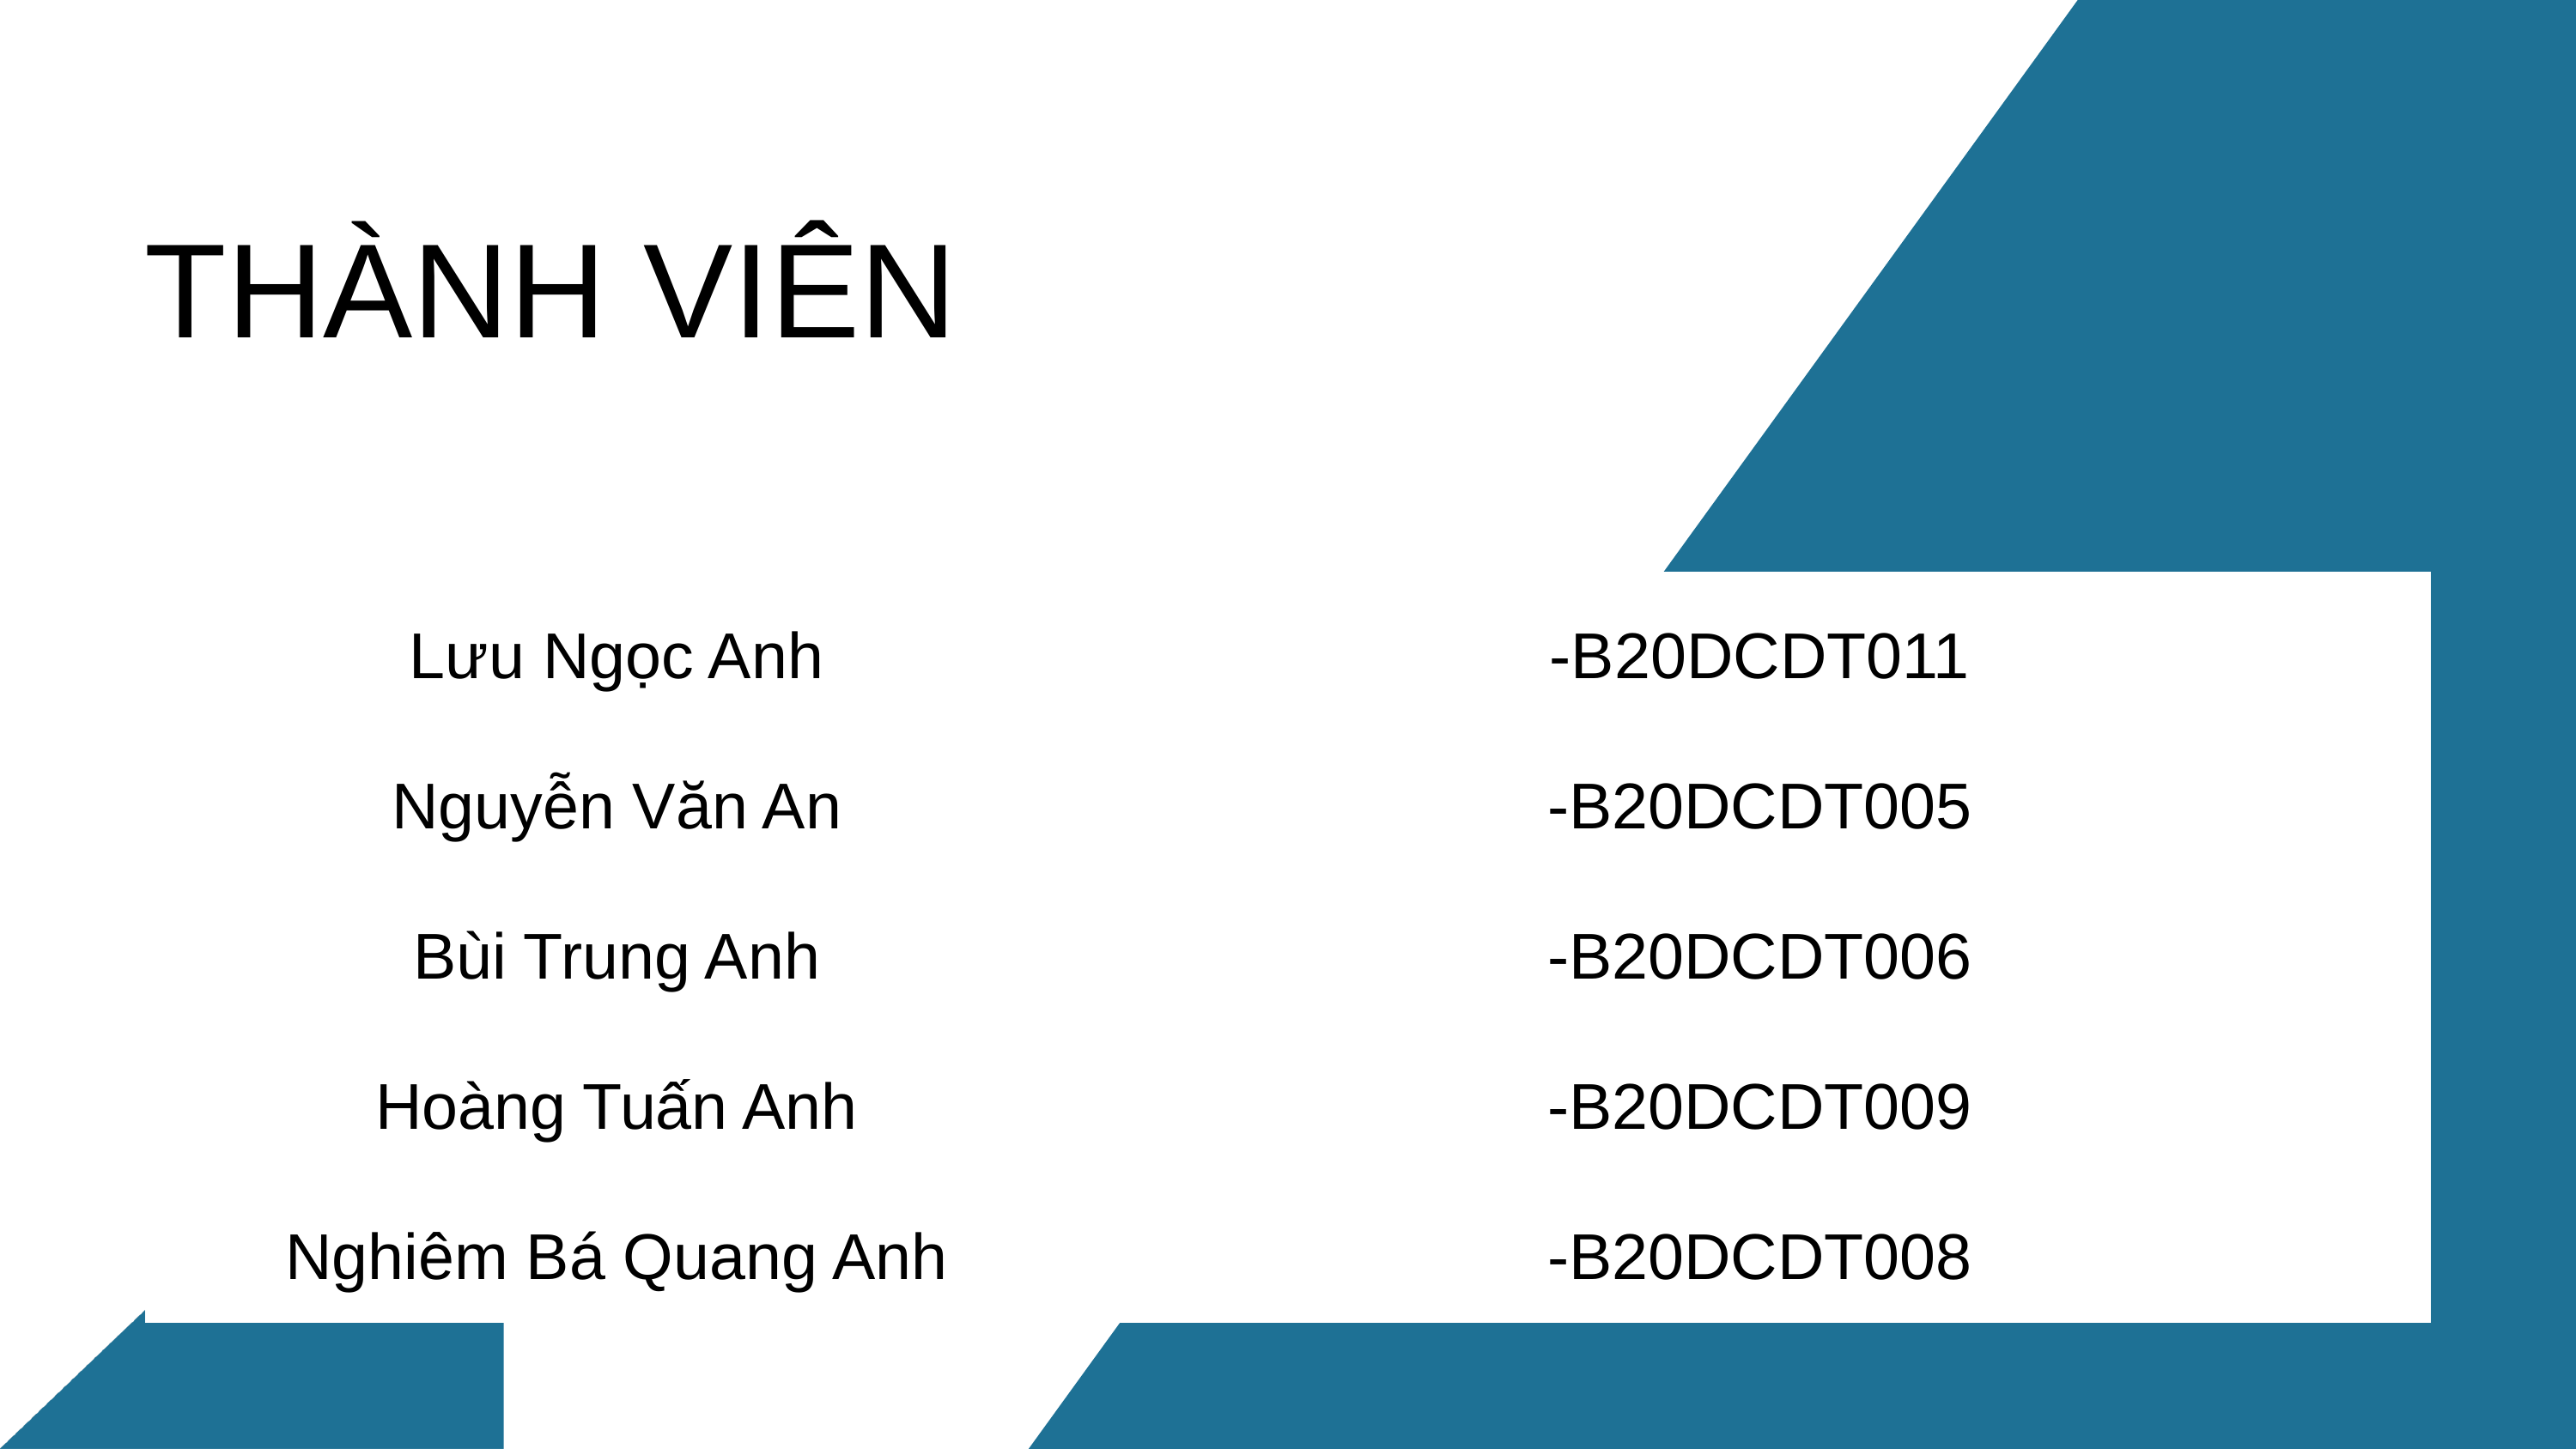

THÀNH VIÊN
| Lưu Ngọc Anh | -B20DCDT011 |
| --- | --- |
| Nguyễn Văn An | -B20DCDT005 |
| Bùi Trung Anh | -B20DCDT006 |
| Hoàng Tuấn Anh | -B20DCDT009 |
| Nghiêm Bá Quang Anh | -B20DCDT008 |